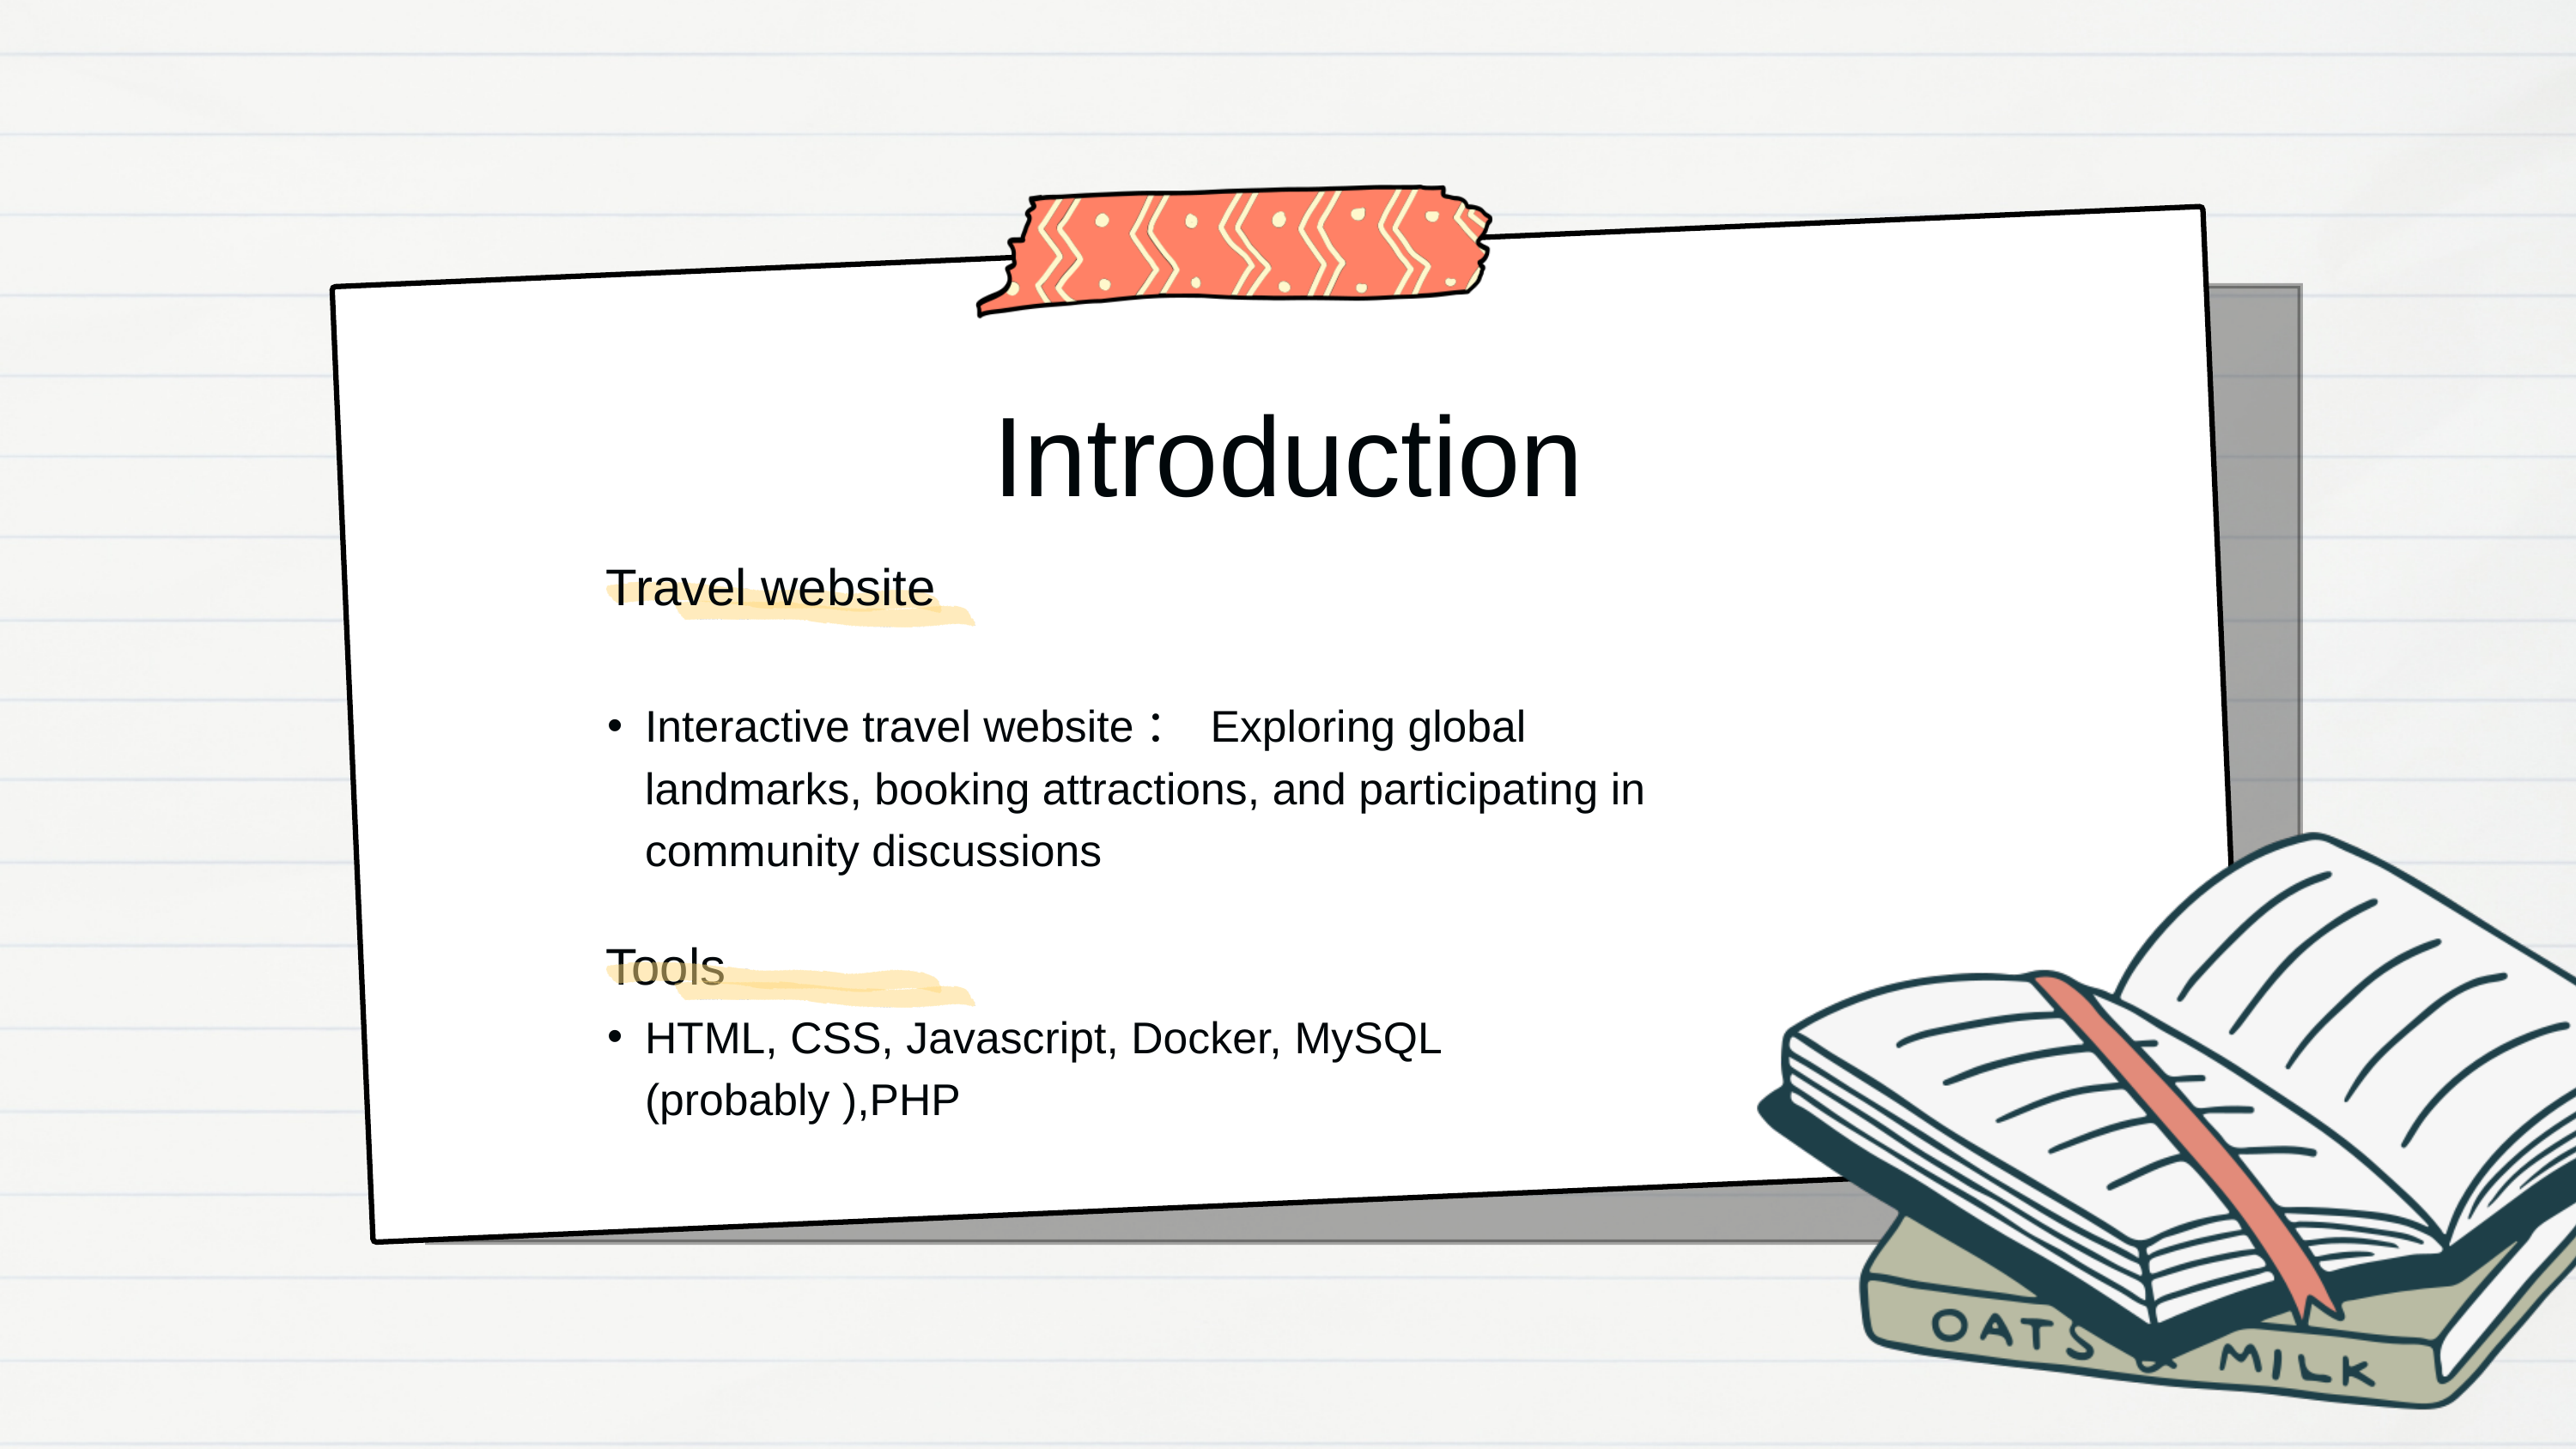

Introduction
Travel website

Interactive travel website： Exploring global landmarks, booking attractions, and participating in community discussions

Tools

HTML, CSS, Javascript, Docker, MySQL (probably ),PHP